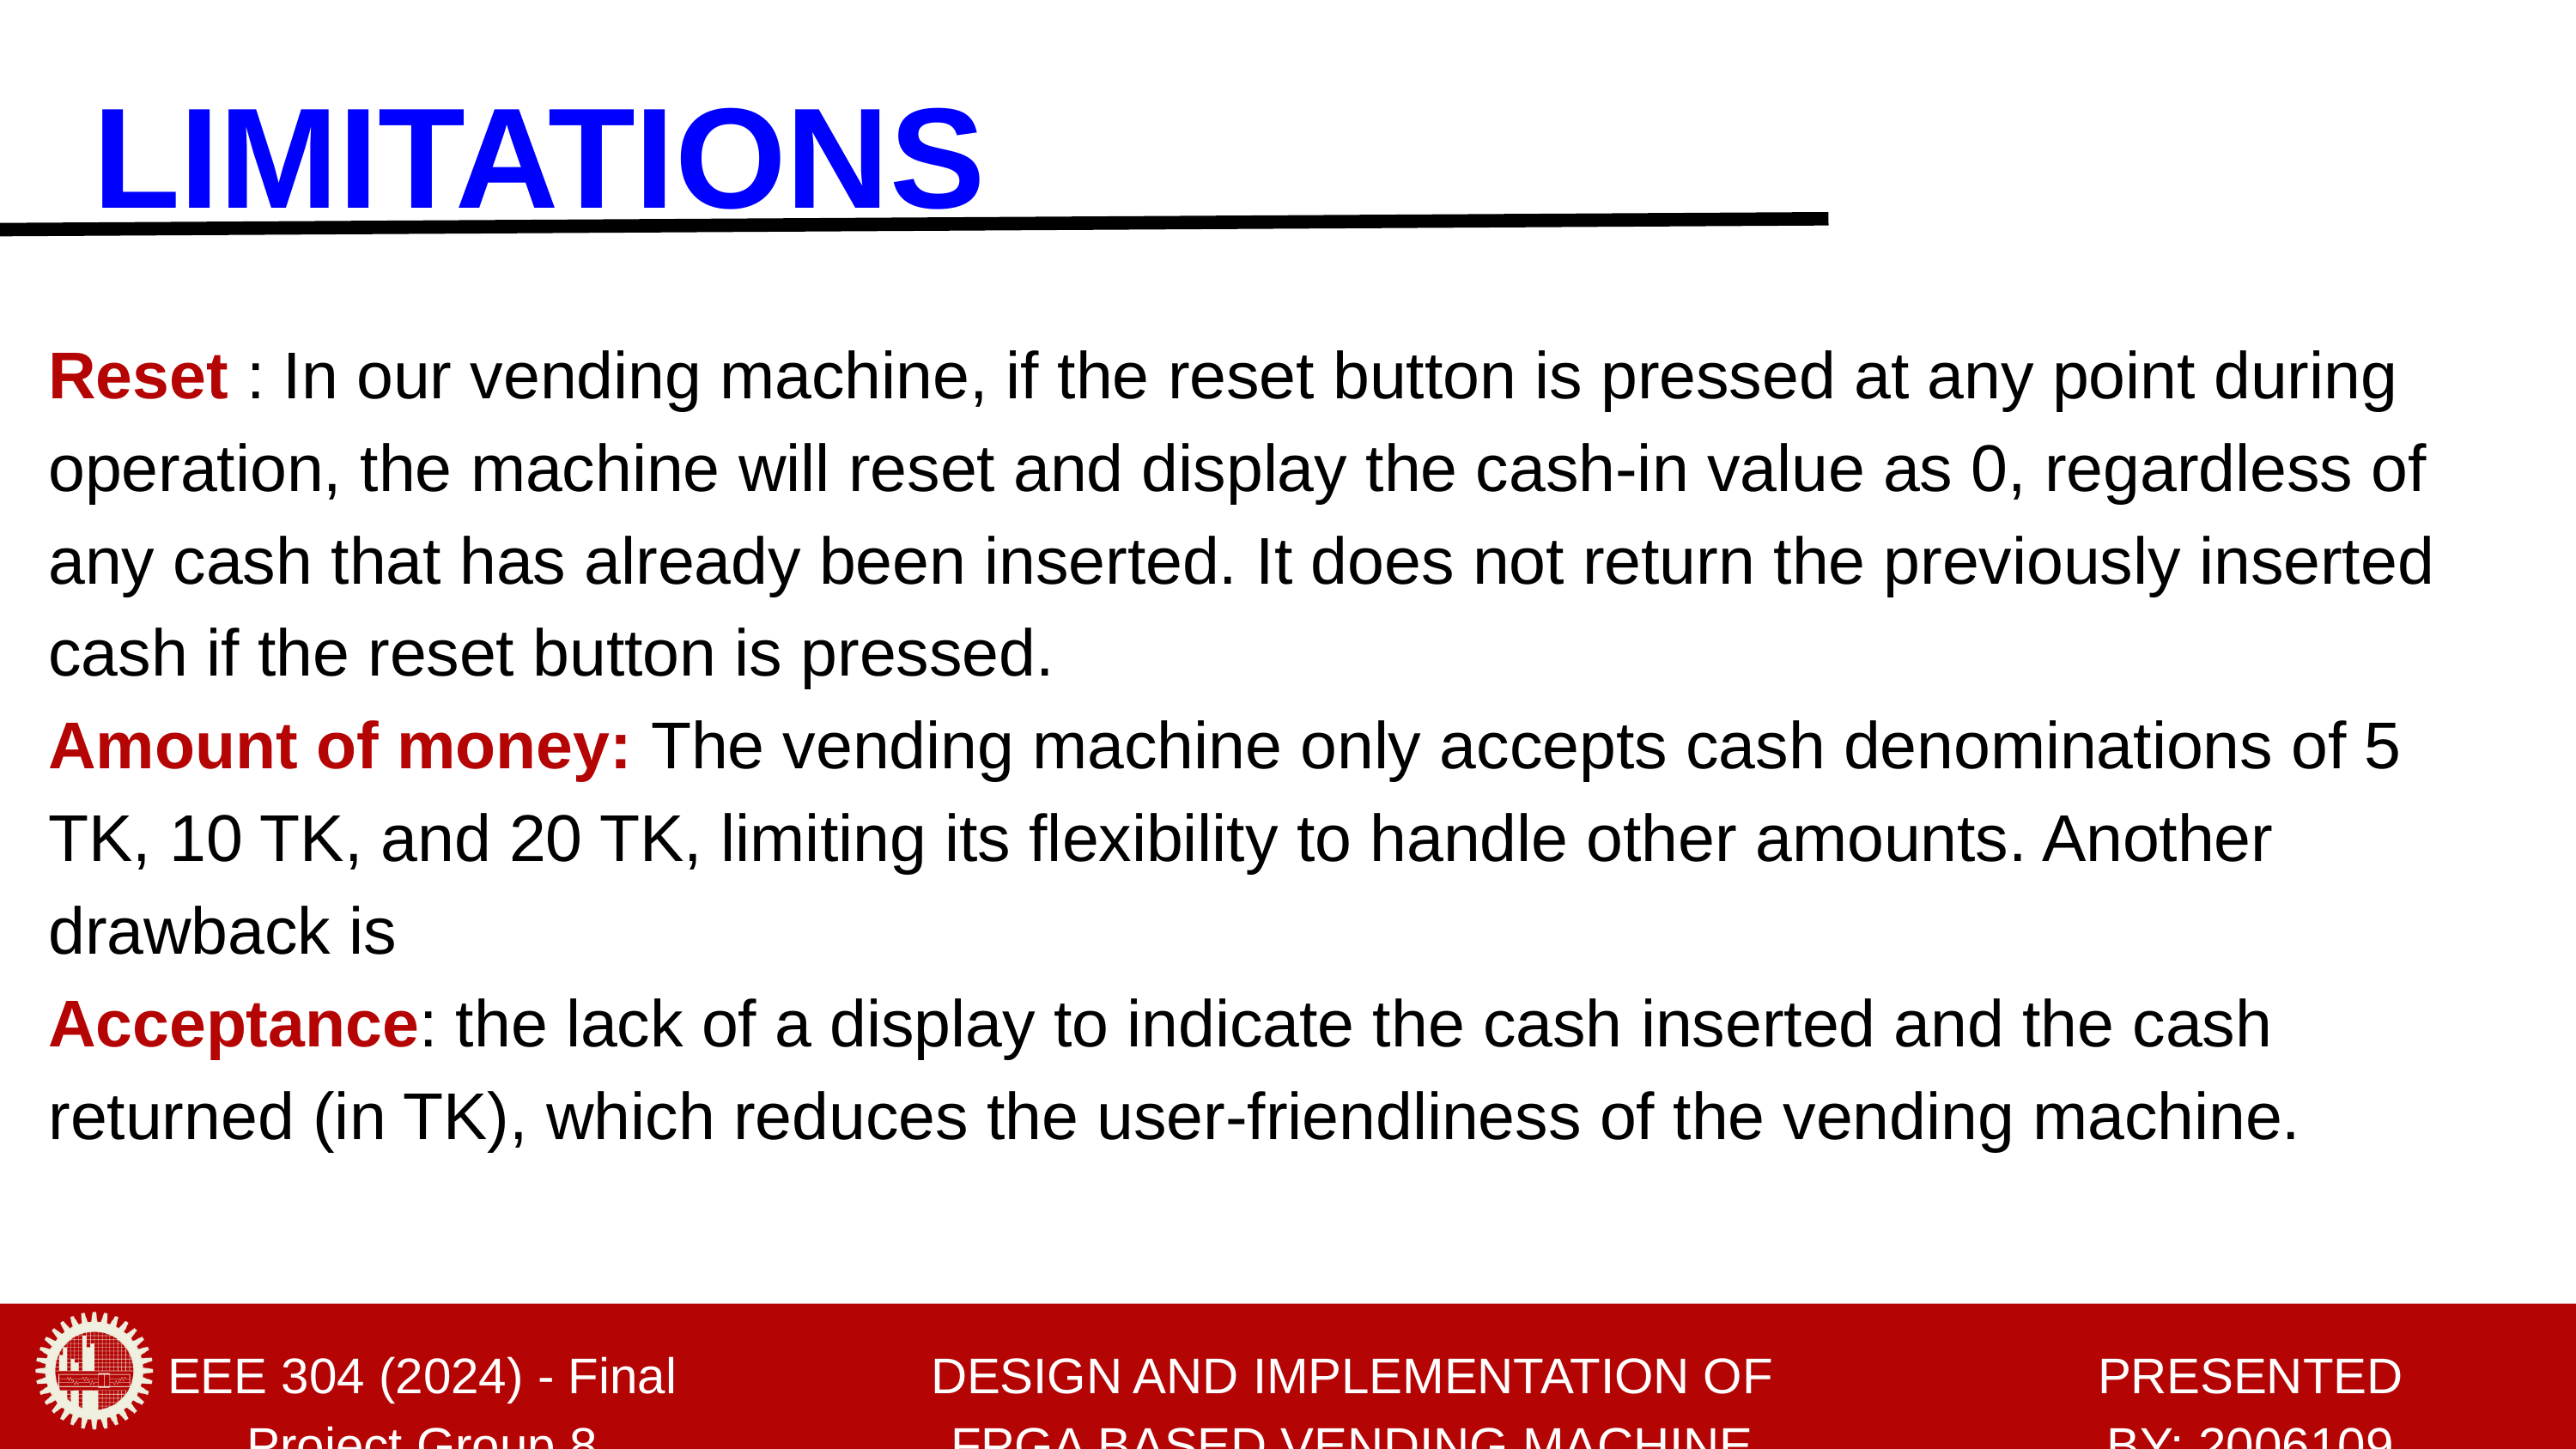

LIMITATIONS

Reset : In our vending machine, if the reset button is pressed at any point during operation, the machine will reset and display the cash-in value as 0, regardless of any cash that has already been inserted. It does not return the previously inserted cash if the reset button is pressed.
Amount of money: The vending machine only accepts cash denominations of 5 TK, 10 TK, and 20 TK, limiting its flexibility to handle other amounts. Another drawback is
Acceptance: the lack of a display to indicate the cash inserted and the cash returned (in TK), which reduces the user-friendliness of the vending machine.

EEE 304 (2024) - Final Project Group 8
DESIGN AND IMPLEMENTATION OF FPGA BASED VENDING MACHINE
PRESENTED BY: 2006109